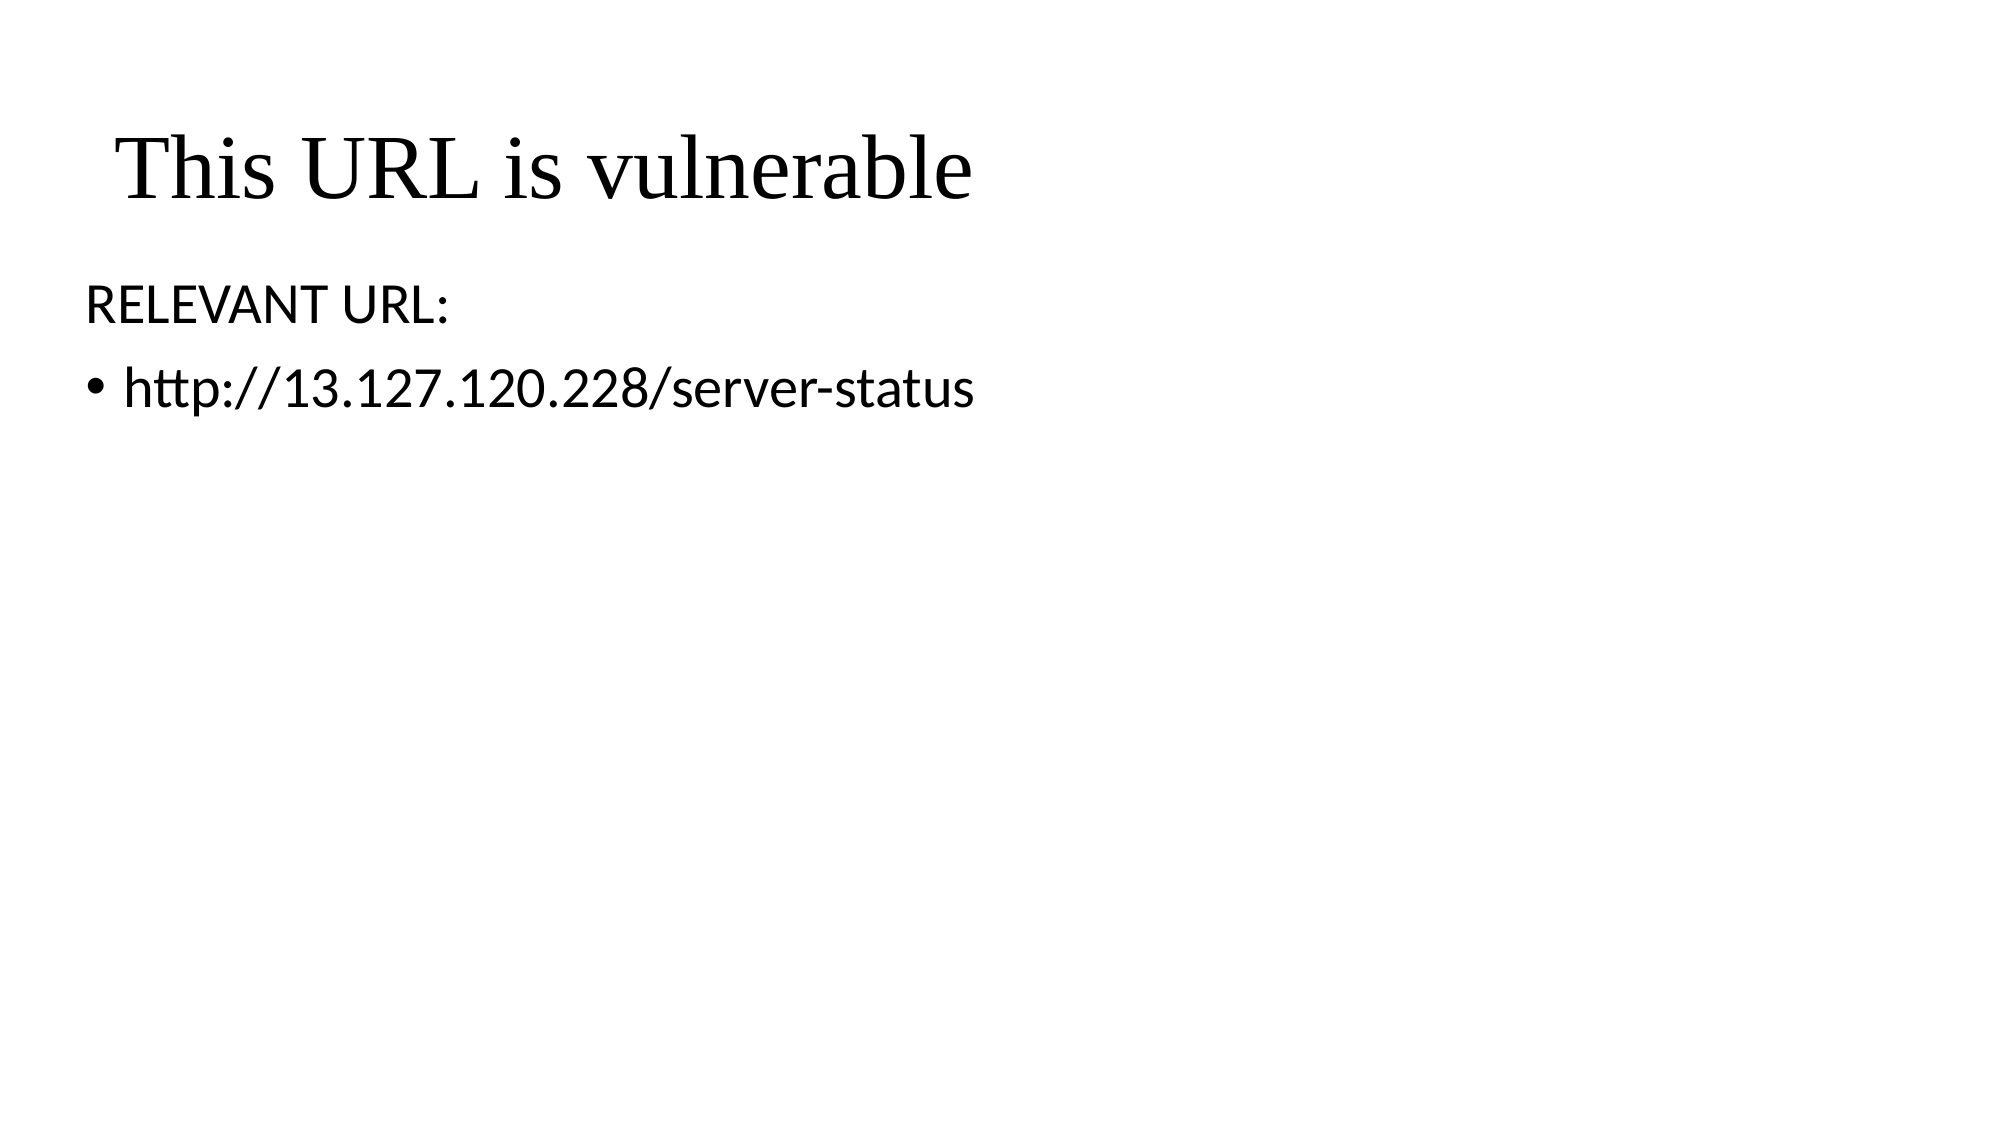

# This URL is vulnerable
RELEVANT URL:
http://13.127.120.228/server-status